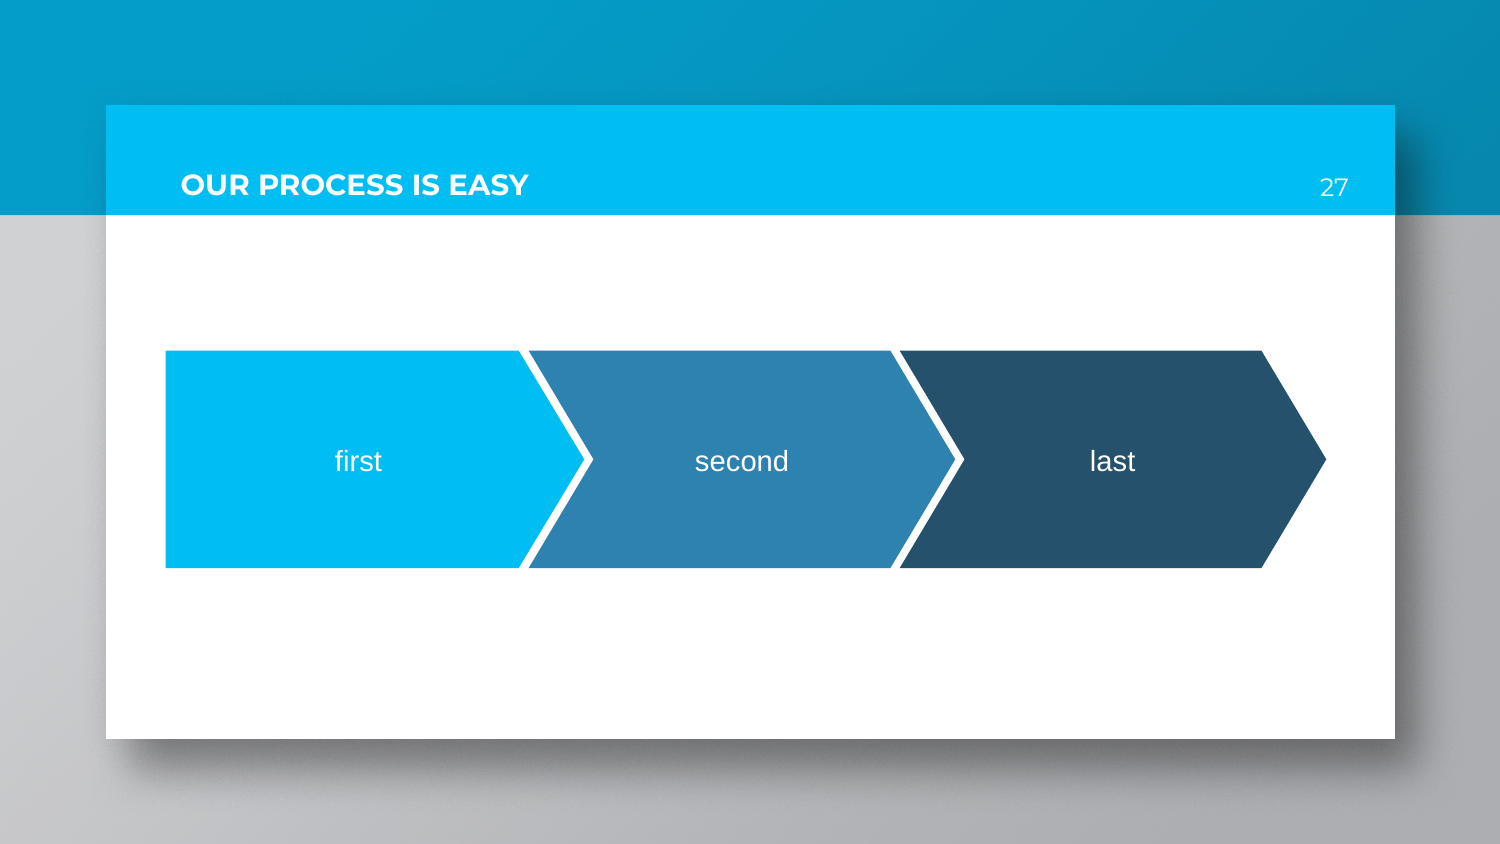

# OUR PROCESS IS EASY
27
first
second
last